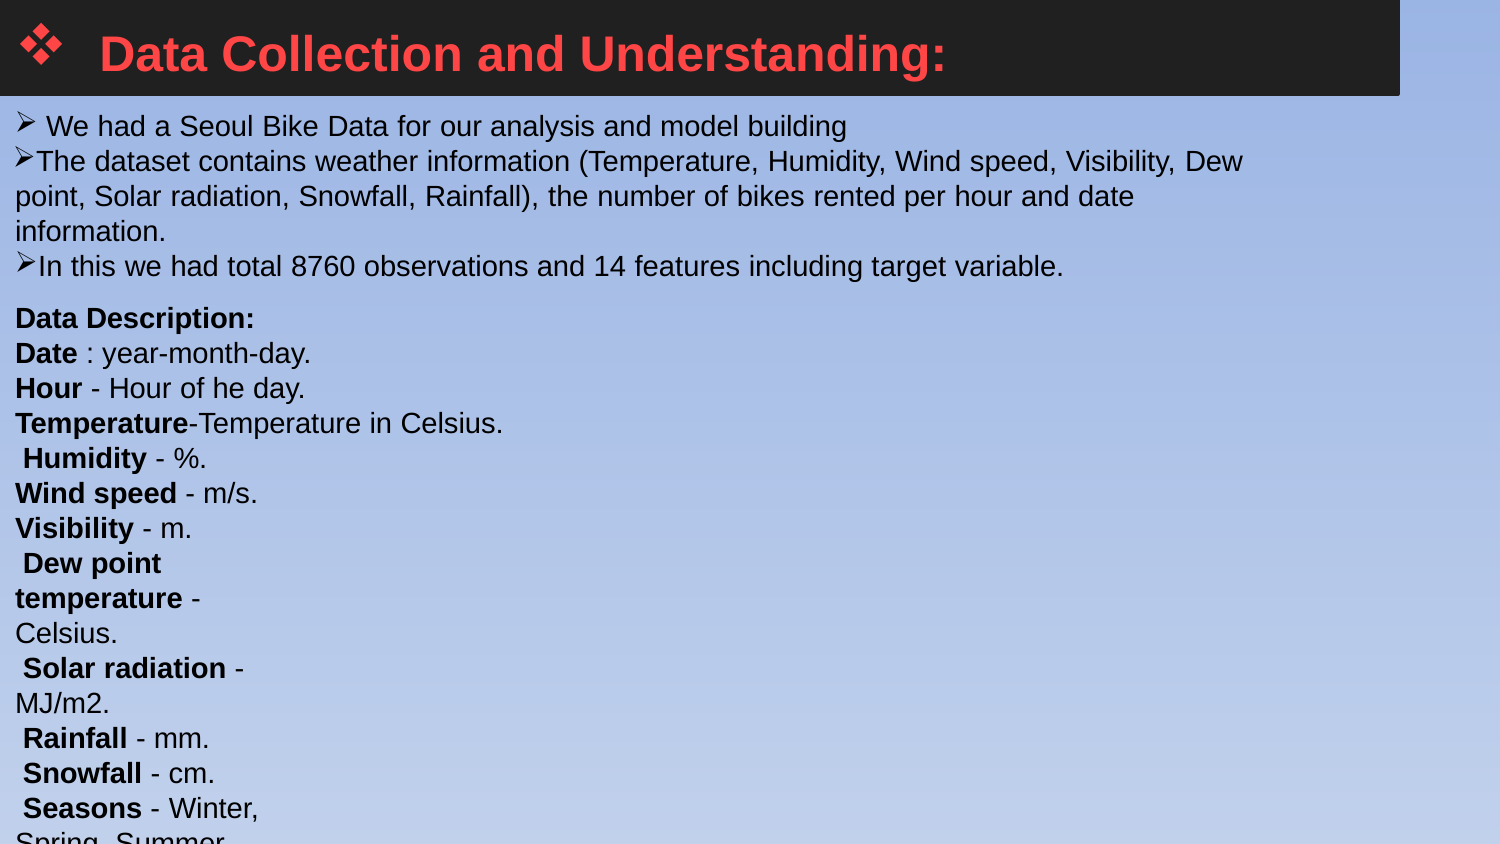

Data Collection and Understanding:
We had a Seoul Bike Data for our analysis and model building
The dataset contains weather information (Temperature, Humidity, Wind speed, Visibility, Dew  point, Solar radiation, Snowfall, Rainfall), the number of bikes rented per hour and date information.
In this we had total 8760 observations and 14 features including target variable.
Data Description:
Date : year-month-day.
Hour - Hour of he day.
Temperature-Temperature in Celsius.
Humidity - %.  Wind speed - m/s.  Visibility - m.
Dew point temperature - Celsius.
Solar radiation - MJ/m2.
Rainfall - mm.
Snowfall - cm.
Seasons - Winter, Spring, Summer, Autumn.
Holiday - Holiday/No holiday.
Functional Day - NoFunc(Non Functional Hours), Fun(Functional hours).
Rented Bike count - Count of bikes rented at each hour (Target Variable i.e Y variable).